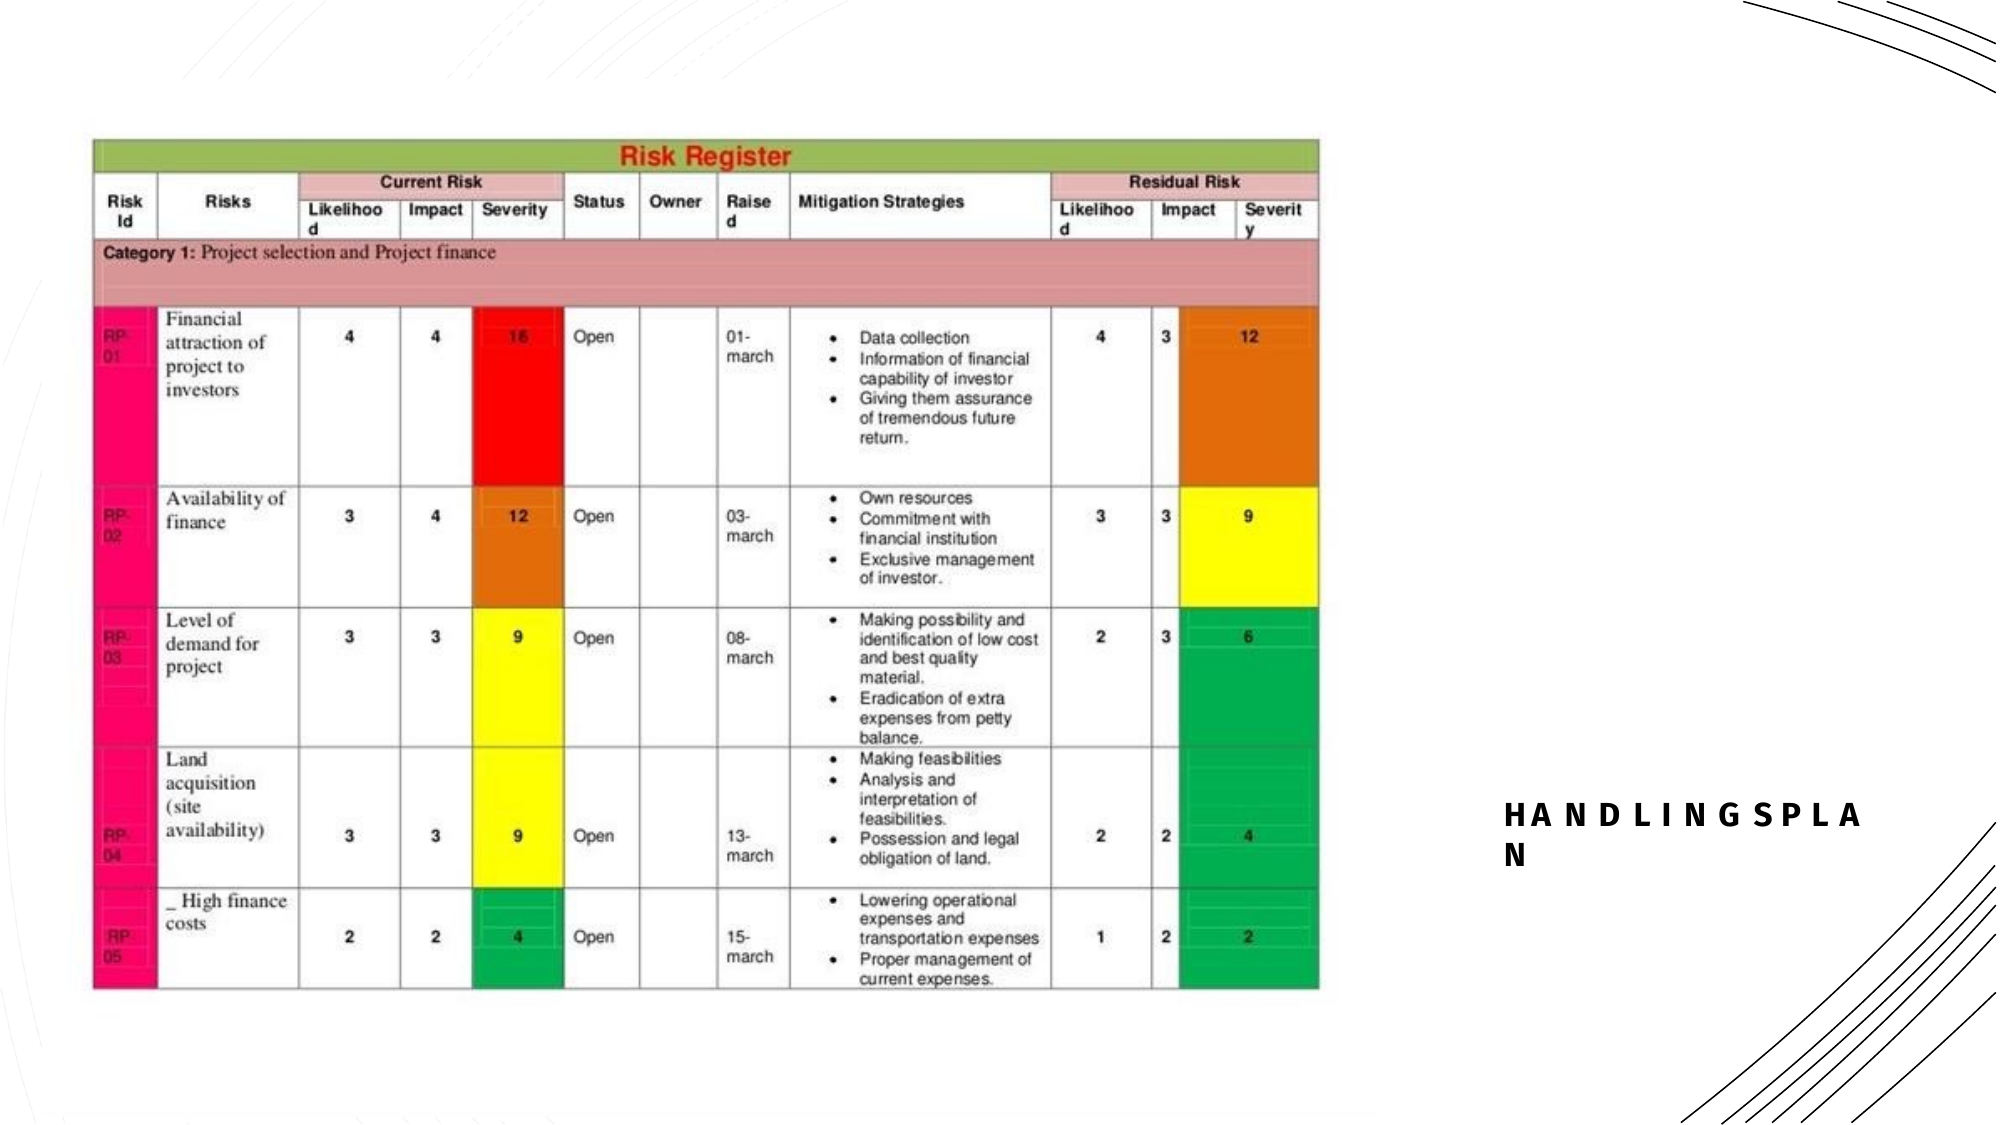

HA N D L I N G S P L A N